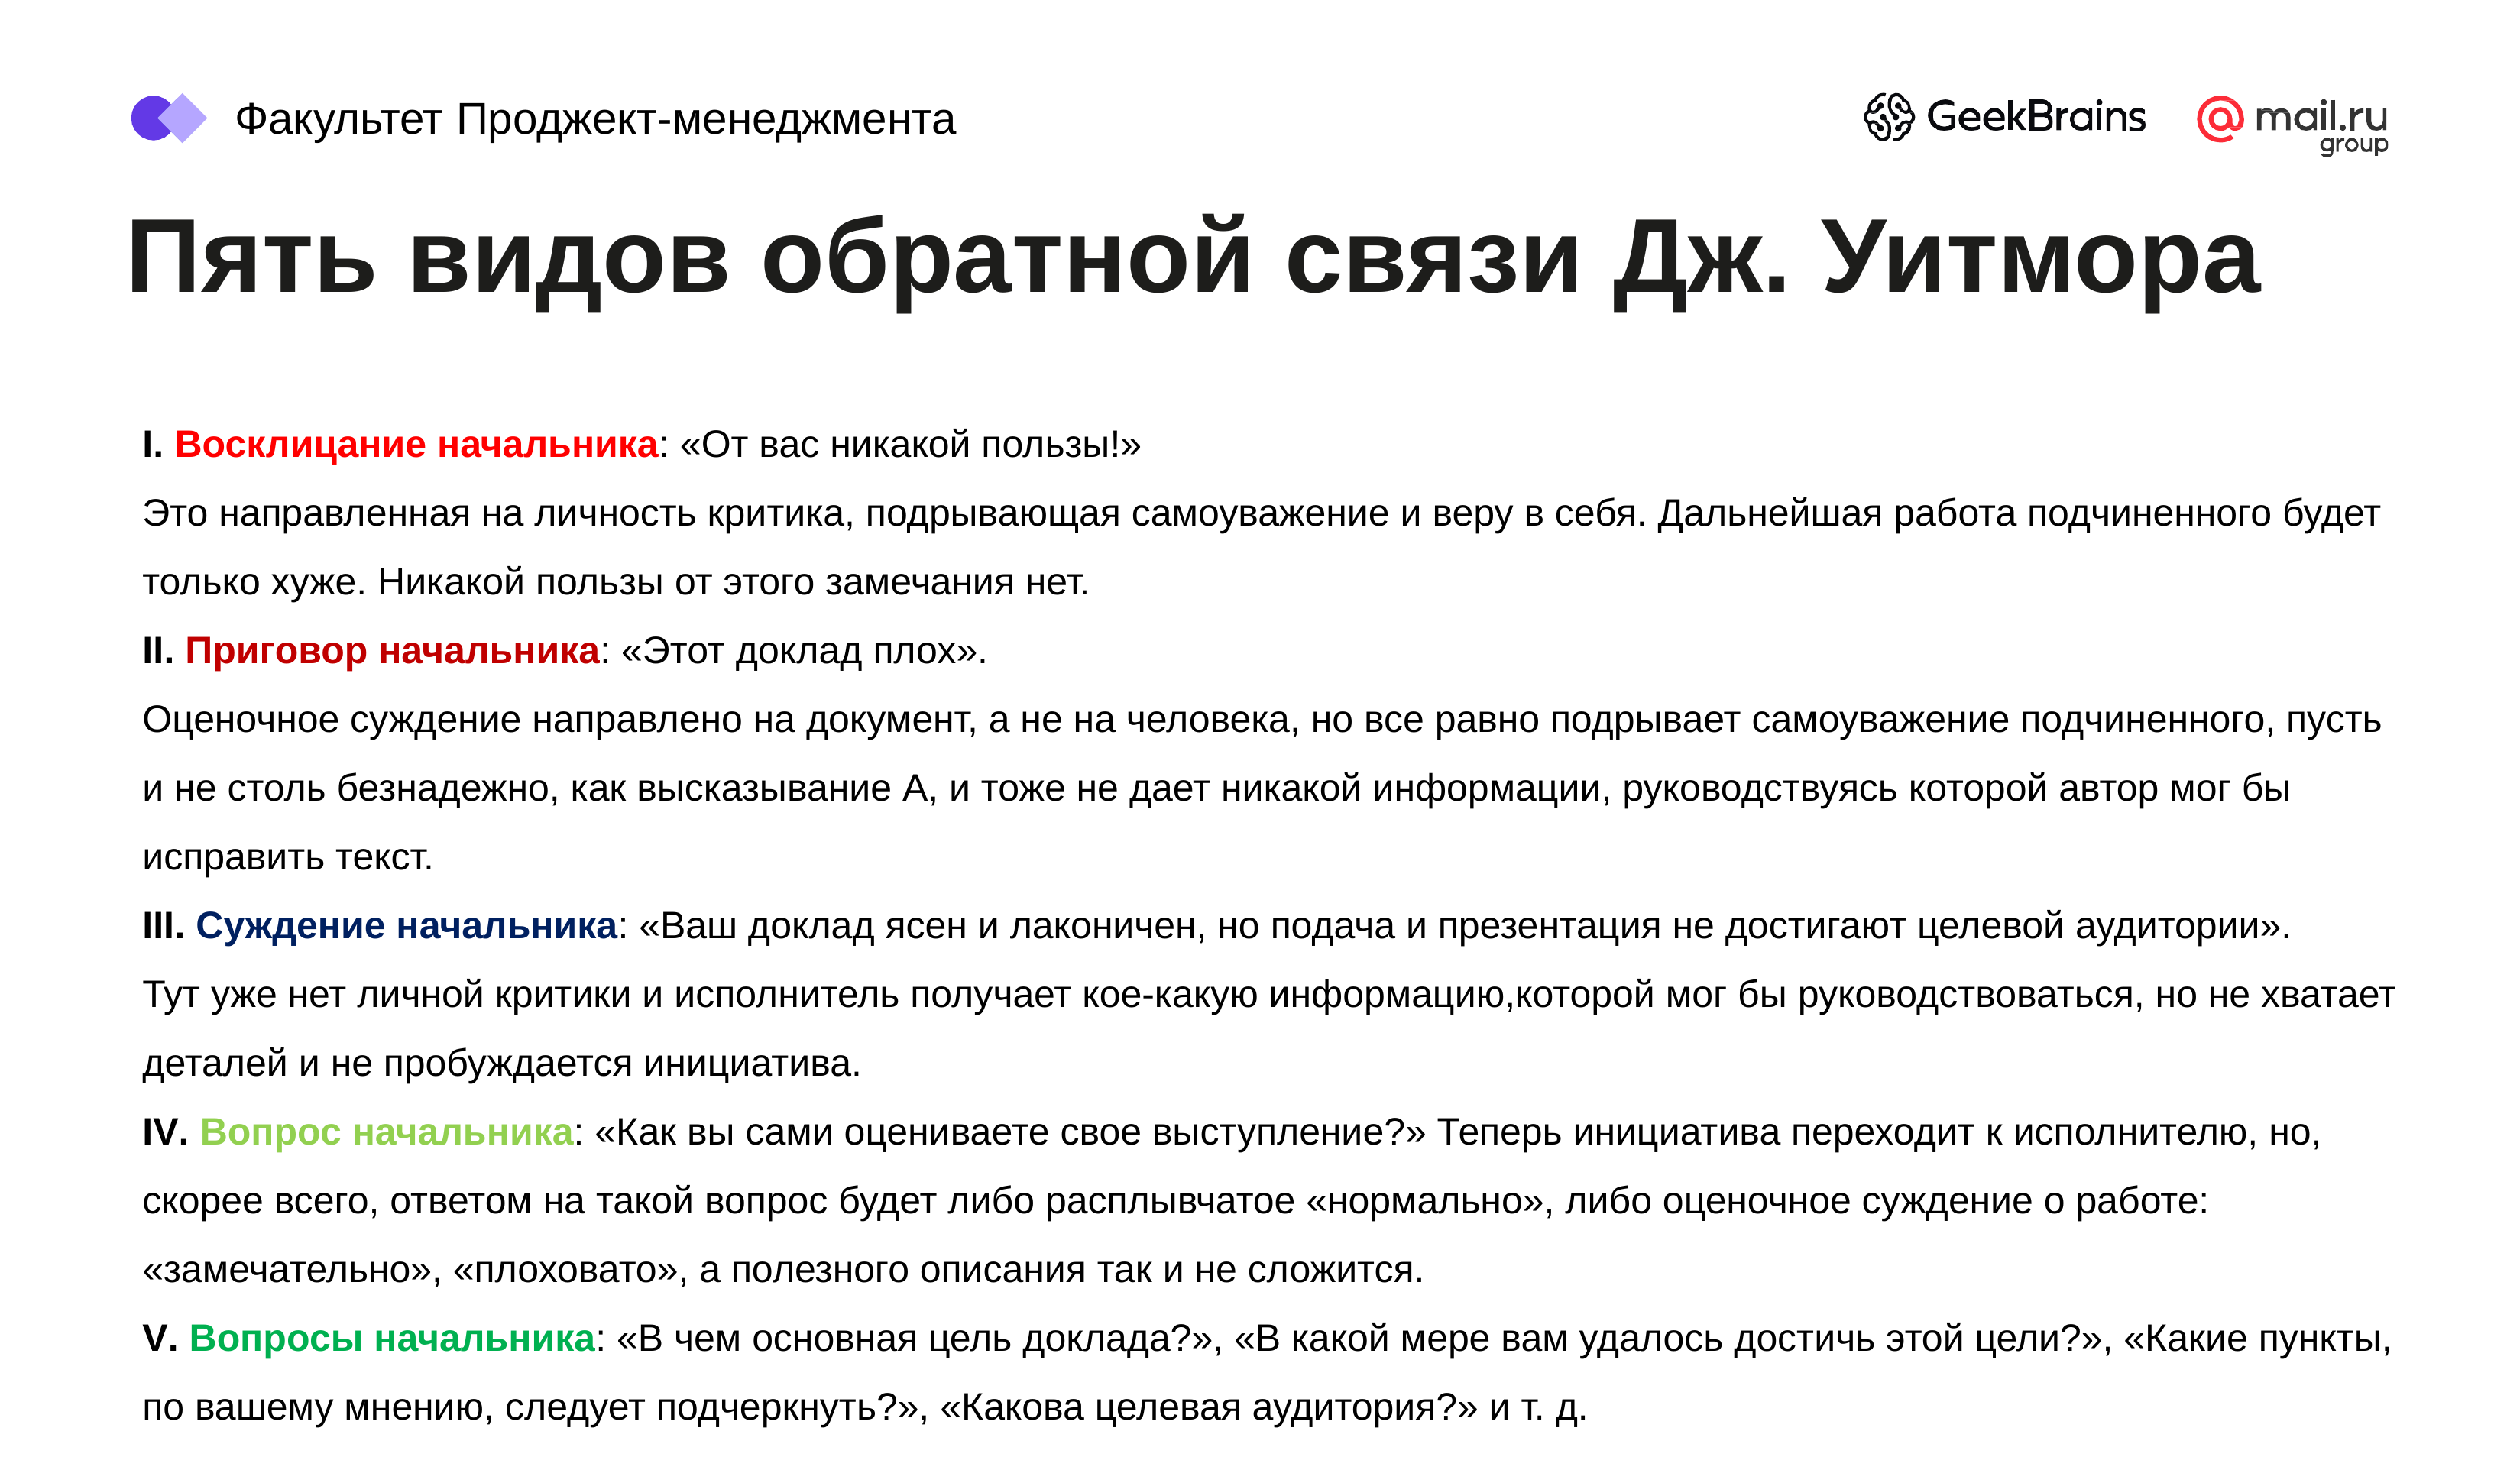

Факультет Проджект-менеджмента

# Пять видов обратной связи Дж. Уитмора
I. Восклицание начальника: «От вас никакой пользы!»
Это направленная на личность критика, подрывающая самоуважение и веру в себя. Дальнейшая работа подчиненного будет только хуже. Никакой пользы от этого замечания нет.
II. Приговор начальника: «Этот доклад плох».
Оценочное суждение направлено на документ, а не на человека, но все равно подрывает самоуважение подчиненного, пусть и не столь безнадежно, как высказывание А, и тоже не дает никакой информации, руководствуясь которой автор мог бы исправить текст.
III. Суждение начальника: «Ваш доклад ясен и лаконичен, но подача и презентация не достигают целевой аудитории».
Тут уже нет личной критики и исполнитель получает кое-какую информацию,которой мог бы руководствоваться, но не хватает деталей и не пробуждается инициатива.
IV. Вопрос начальника: «Как вы сами оцениваете свое выступление?» Теперь инициатива переходит к исполнителю, но, скорее всего, ответом на такой вопрос будет либо расплывчатое «нормально», либо оценочное суждение о работе: «замечательно», «плоховато», а полезного описания так и не сложится.
V. Вопросы начальника: «В чем основная цель доклада?», «В какой мере вам удалось достичь этой цели?», «Какие пункты, по вашему мнению, следует подчеркнуть?», «Какова целевая аудитория?» и т. д.